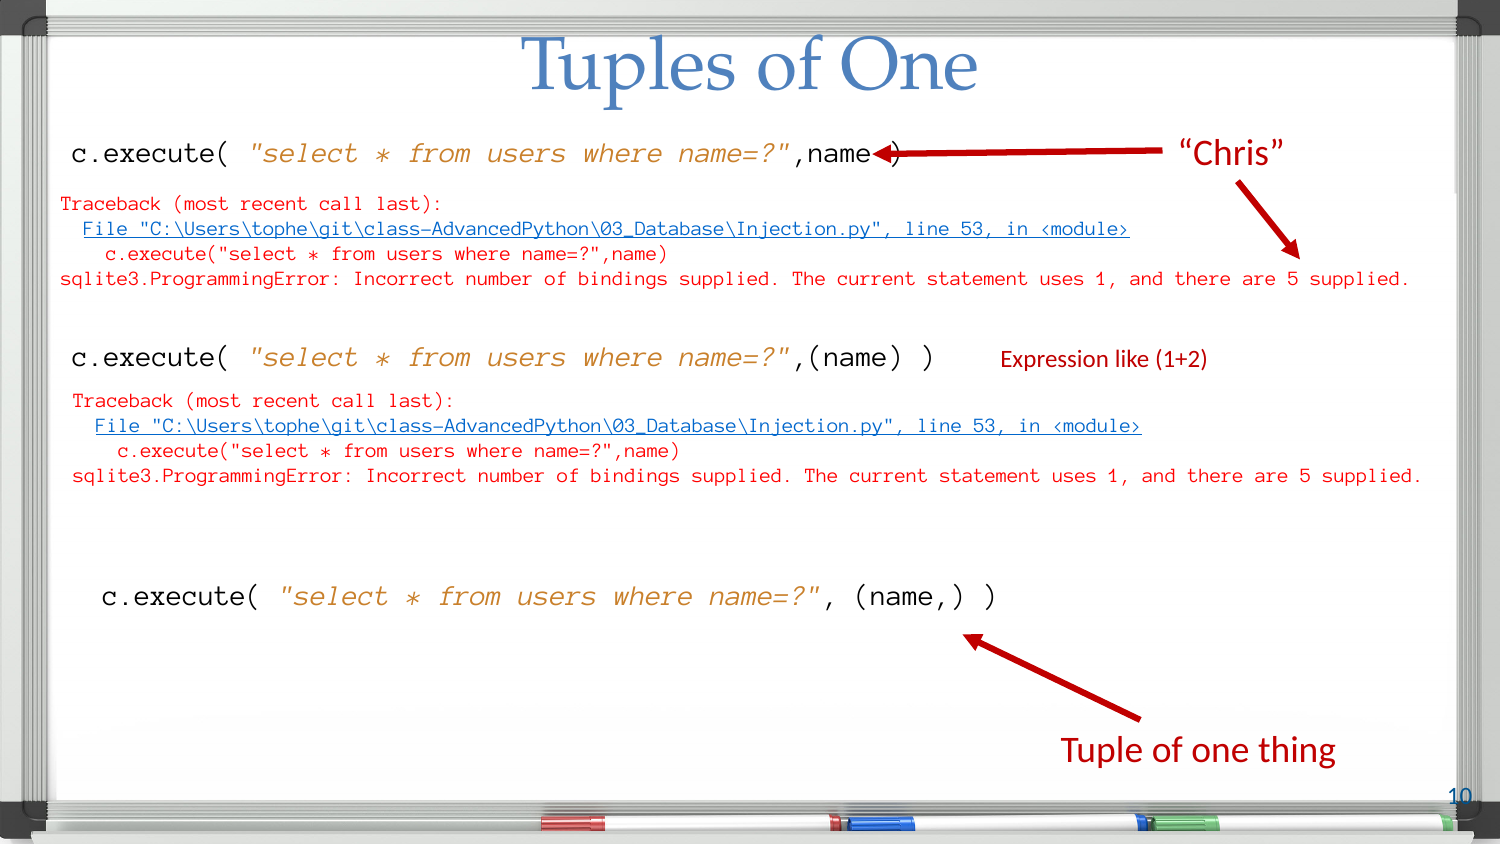

# Tuples of One
“Chris”
c.execute( "select * from users where name=?",name )
Traceback (most recent call last):
  File "C:\Users\tophe\git\class-AdvancedPython\03_Database\Injection.py", line 53, in <module>
    c.execute("select * from users where name=?",name)
sqlite3.ProgrammingError: Incorrect number of bindings supplied. The current statement uses 1, and there are 5 supplied.
c.execute( "select * from users where name=?",(name) )
Expression like (1+2)
Traceback (most recent call last):
  File "C:\Users\tophe\git\class-AdvancedPython\03_Database\Injection.py", line 53, in <module>
    c.execute("select * from users where name=?",name)
sqlite3.ProgrammingError: Incorrect number of bindings supplied. The current statement uses 1, and there are 5 supplied.
c.execute( "select * from users where name=?", (name,) )
Tuple of one thing
10